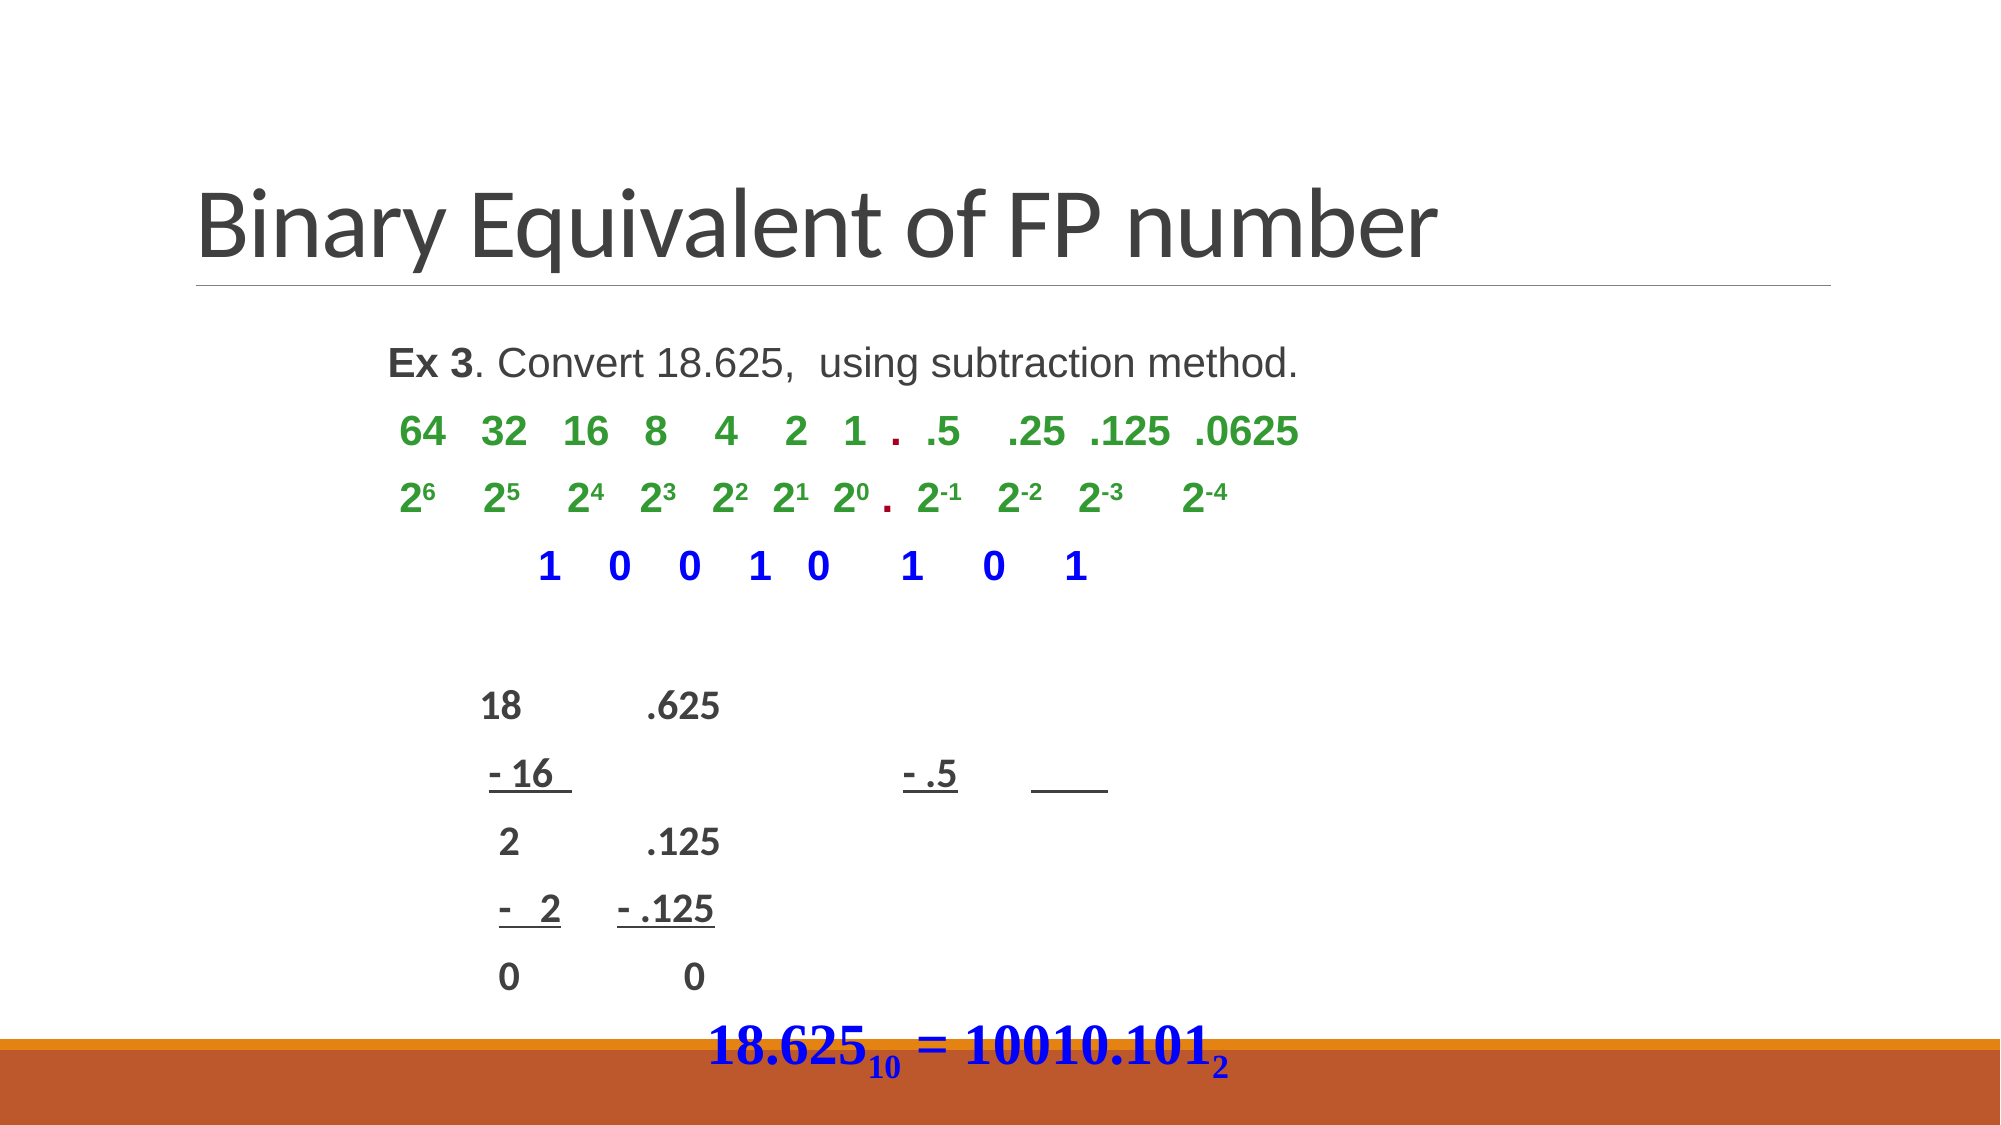

# Binary Equivalent of FP number
Ex 3. Convert 18.625,  using subtraction method.
 64   32   16   8    4    2   1  .  .5    .25  .125  .0625
 26    25    24   23   22  21  20 .  2-1   2-2   2-3     2-4
		     1    0    0    1   0      1     0     1

		18				   .625
    - 16  		                 	 - .5
  		  2				   .125
	  -   2				- .125
		  0				       0
18.62510 = 10010.1012